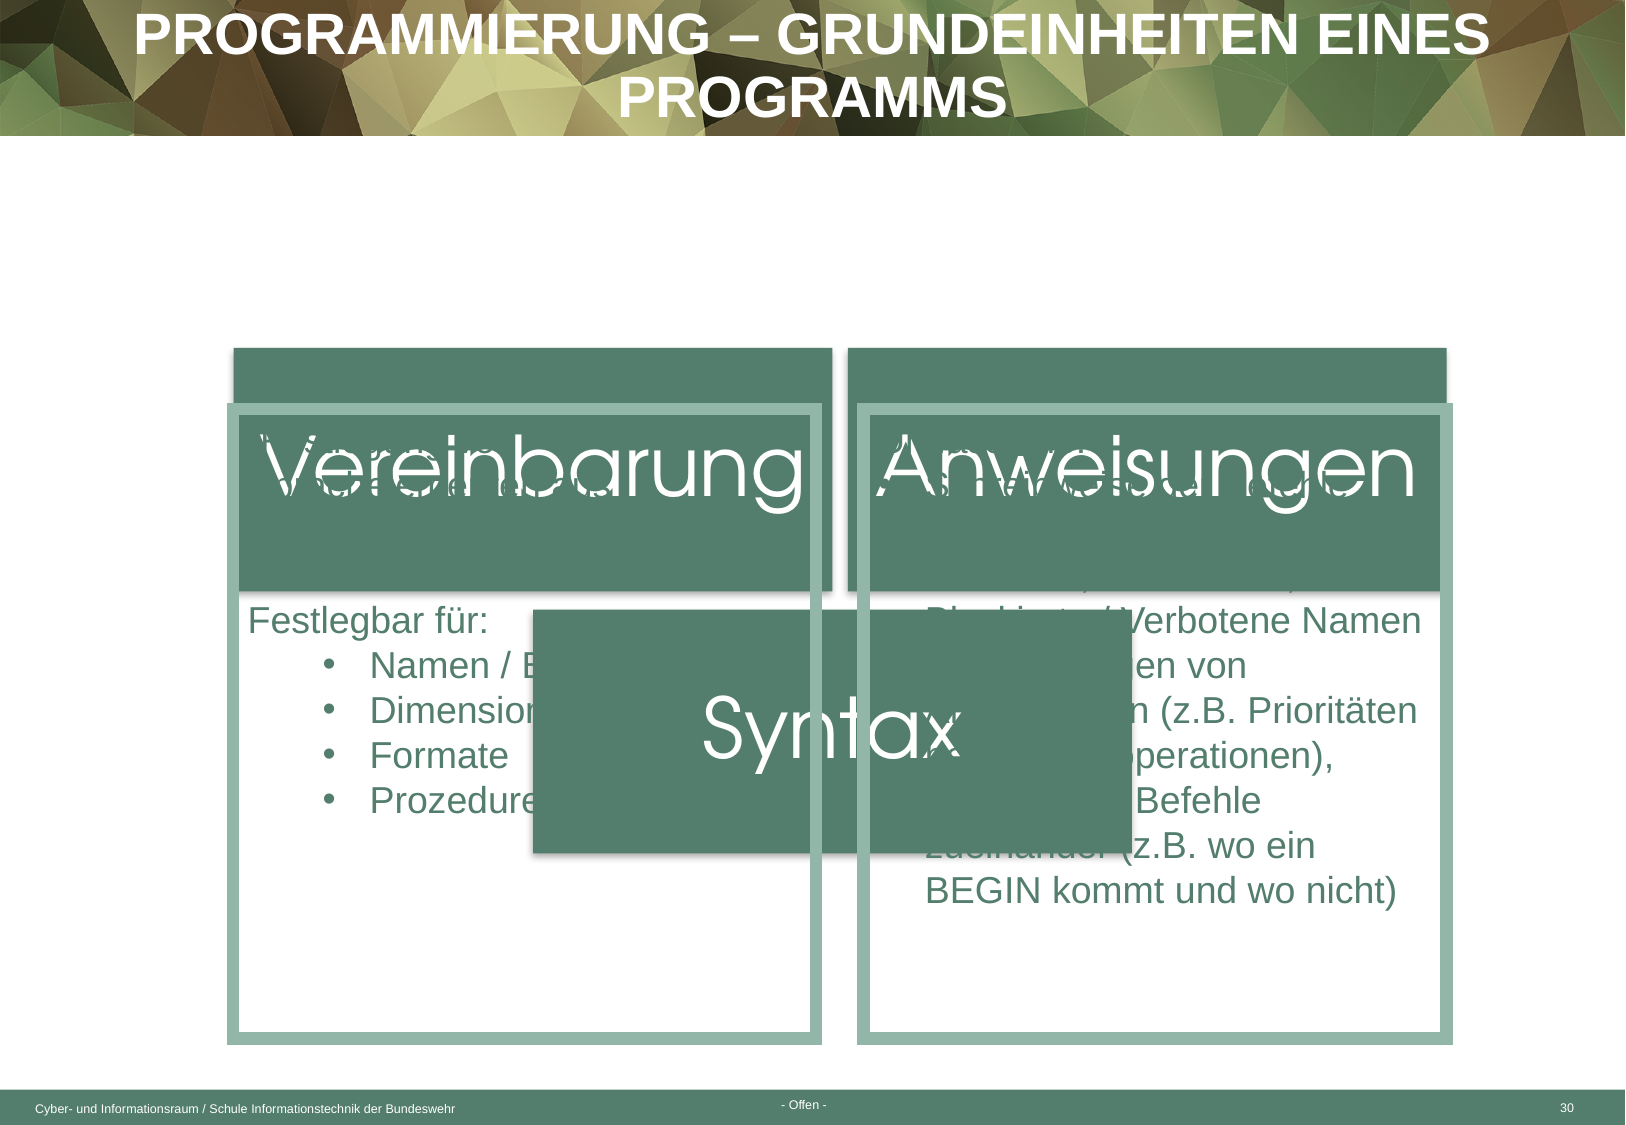

Programmierung – Grundeinheiten eines programms
Vereinbarung
Anweisungen
„Festlegung von Sprachelementen aus Anweisungen.“

Festlegbar für:
Namen / Bezeichner
Dimension
Formate
Prozeduren

Umfasst die:
Schreibweise der Befehle
Namenvereinbarungen für Variablen, Funktionen, etc.
Blockierte / Verbotene Namen
Verknüpfungen von Anweisungen (z.B. Prioritäten bei Rechenoperationen),
Stellung der Befehle zueinander (z.B. wo ein BEGIN kommt und wo nicht)

Syntax
30